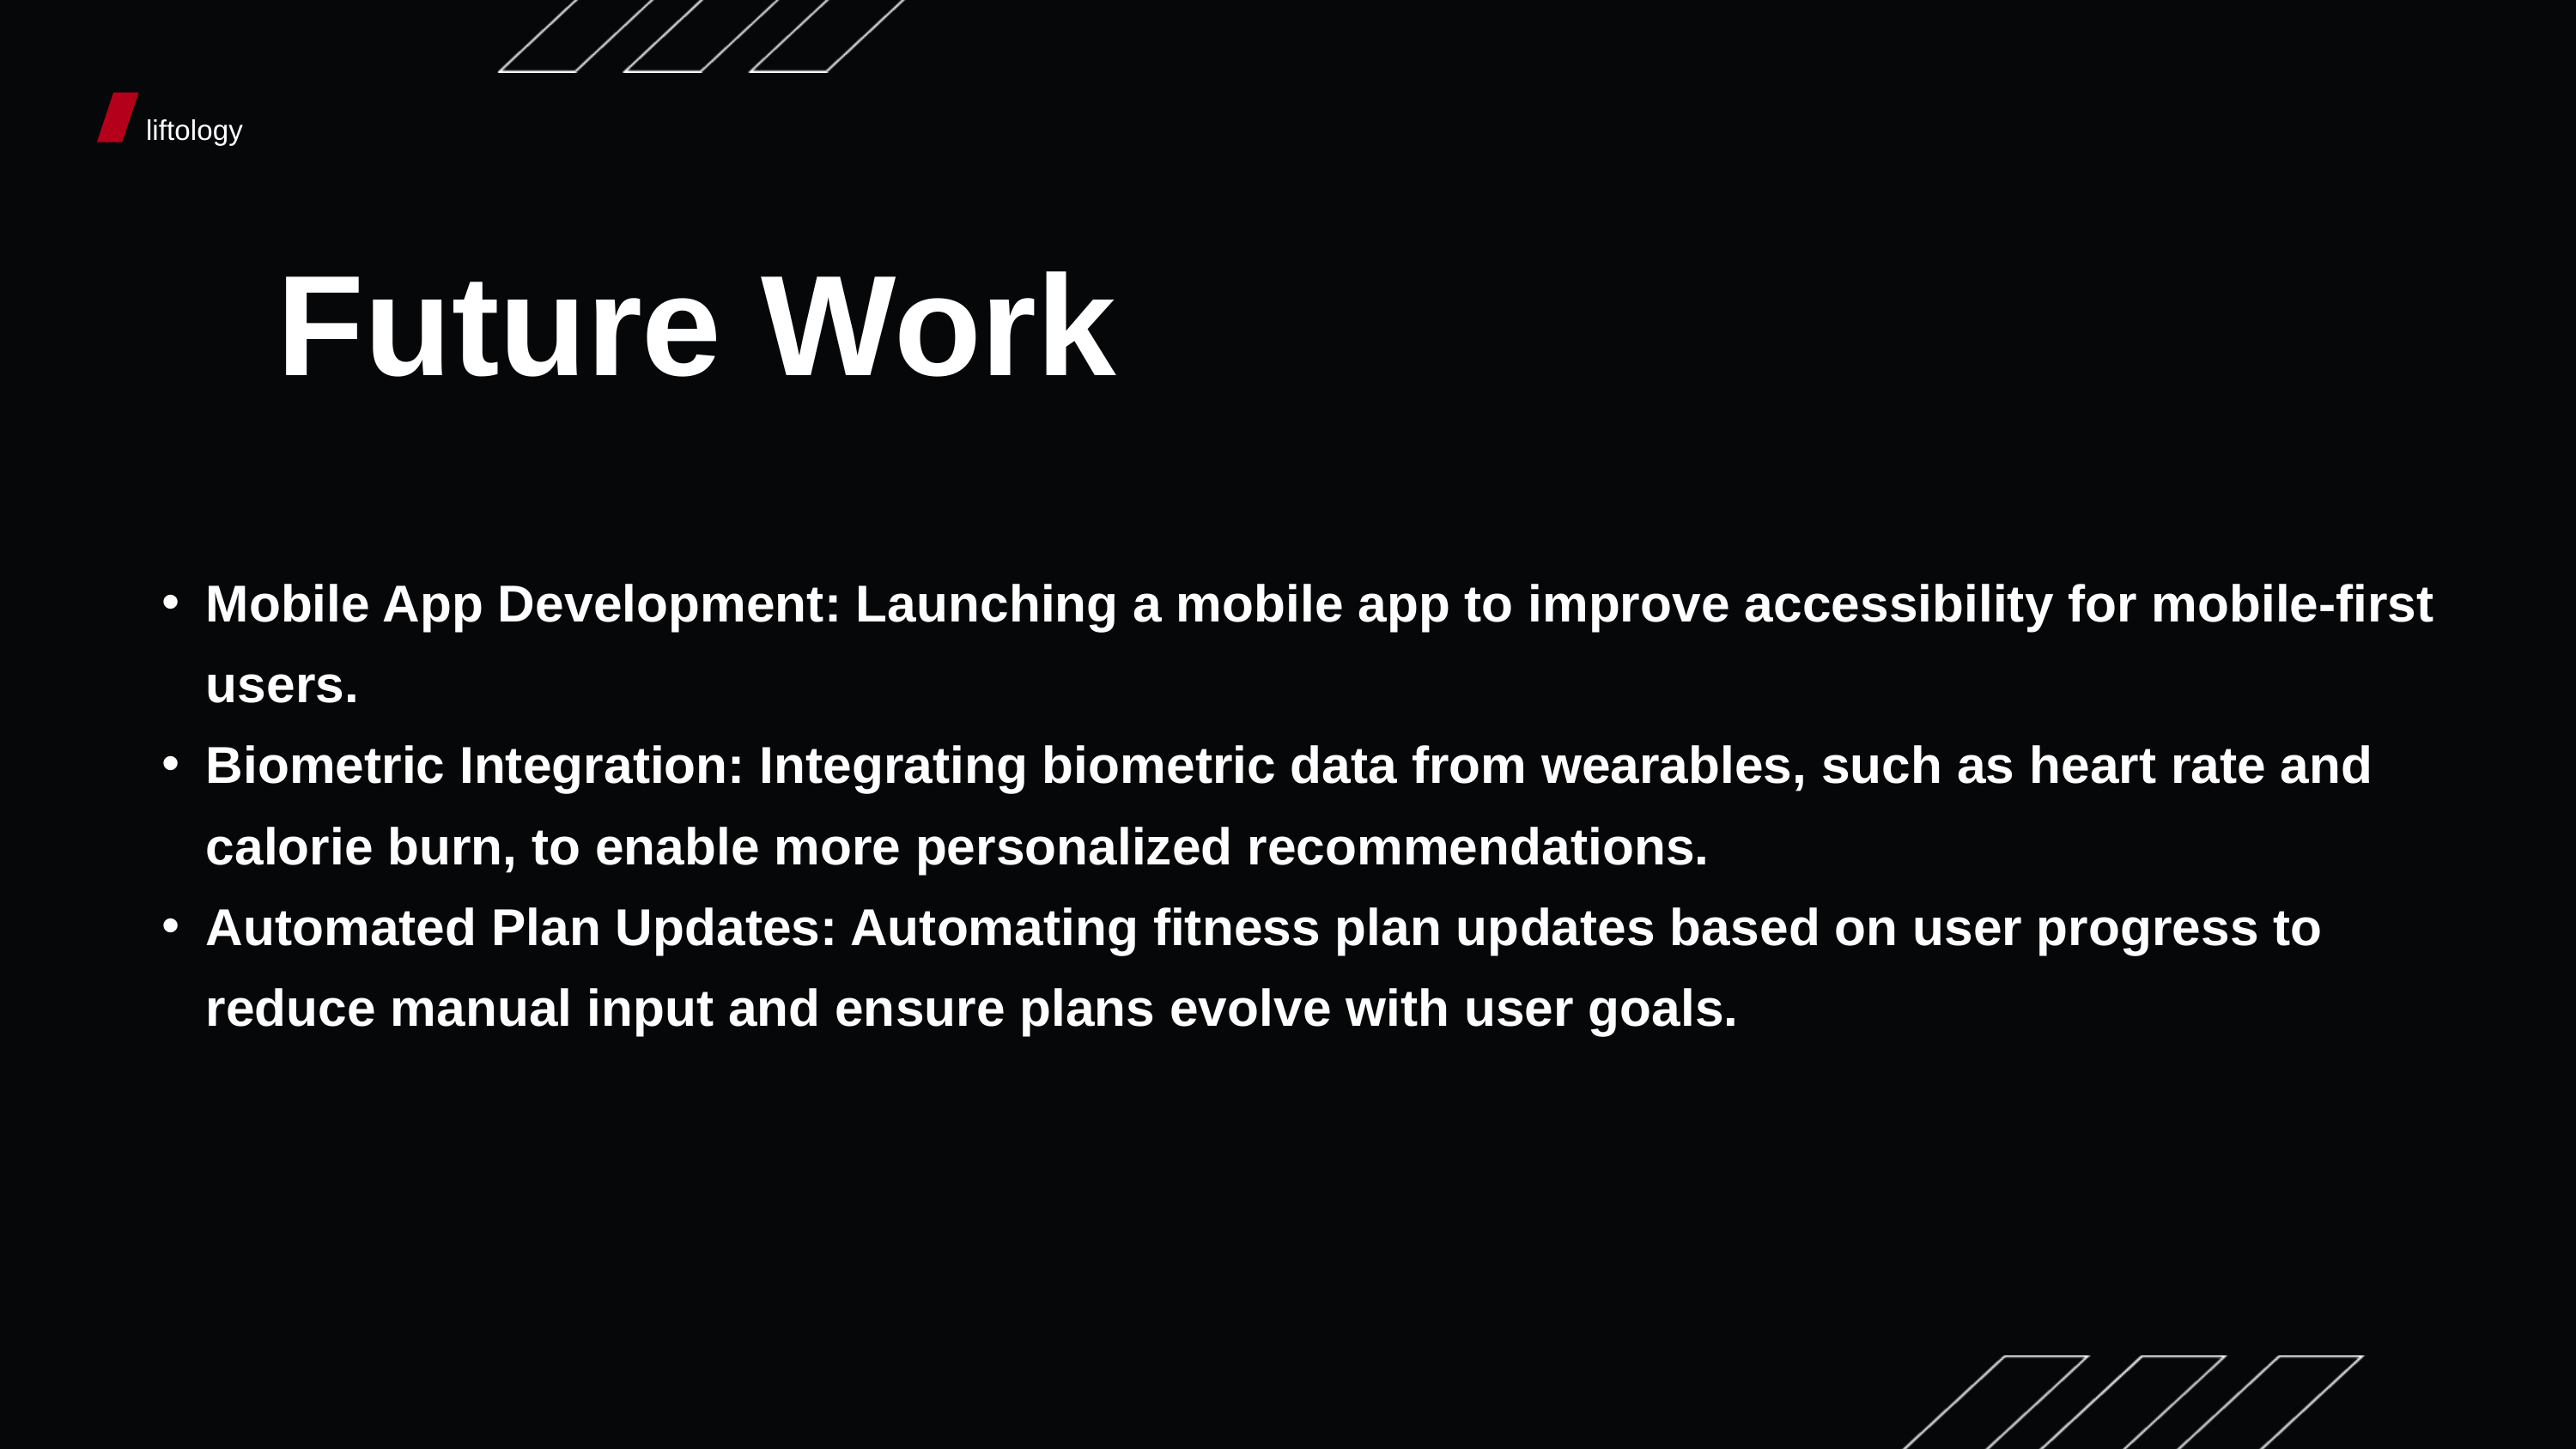

liftology
Future Work
Mobile App Development: Launching a mobile app to improve accessibility for mobile-first users.
Biometric Integration: Integrating biometric data from wearables, such as heart rate and calorie burn, to enable more personalized recommendations.
Automated Plan Updates: Automating fitness plan updates based on user progress to reduce manual input and ensure plans evolve with user goals.